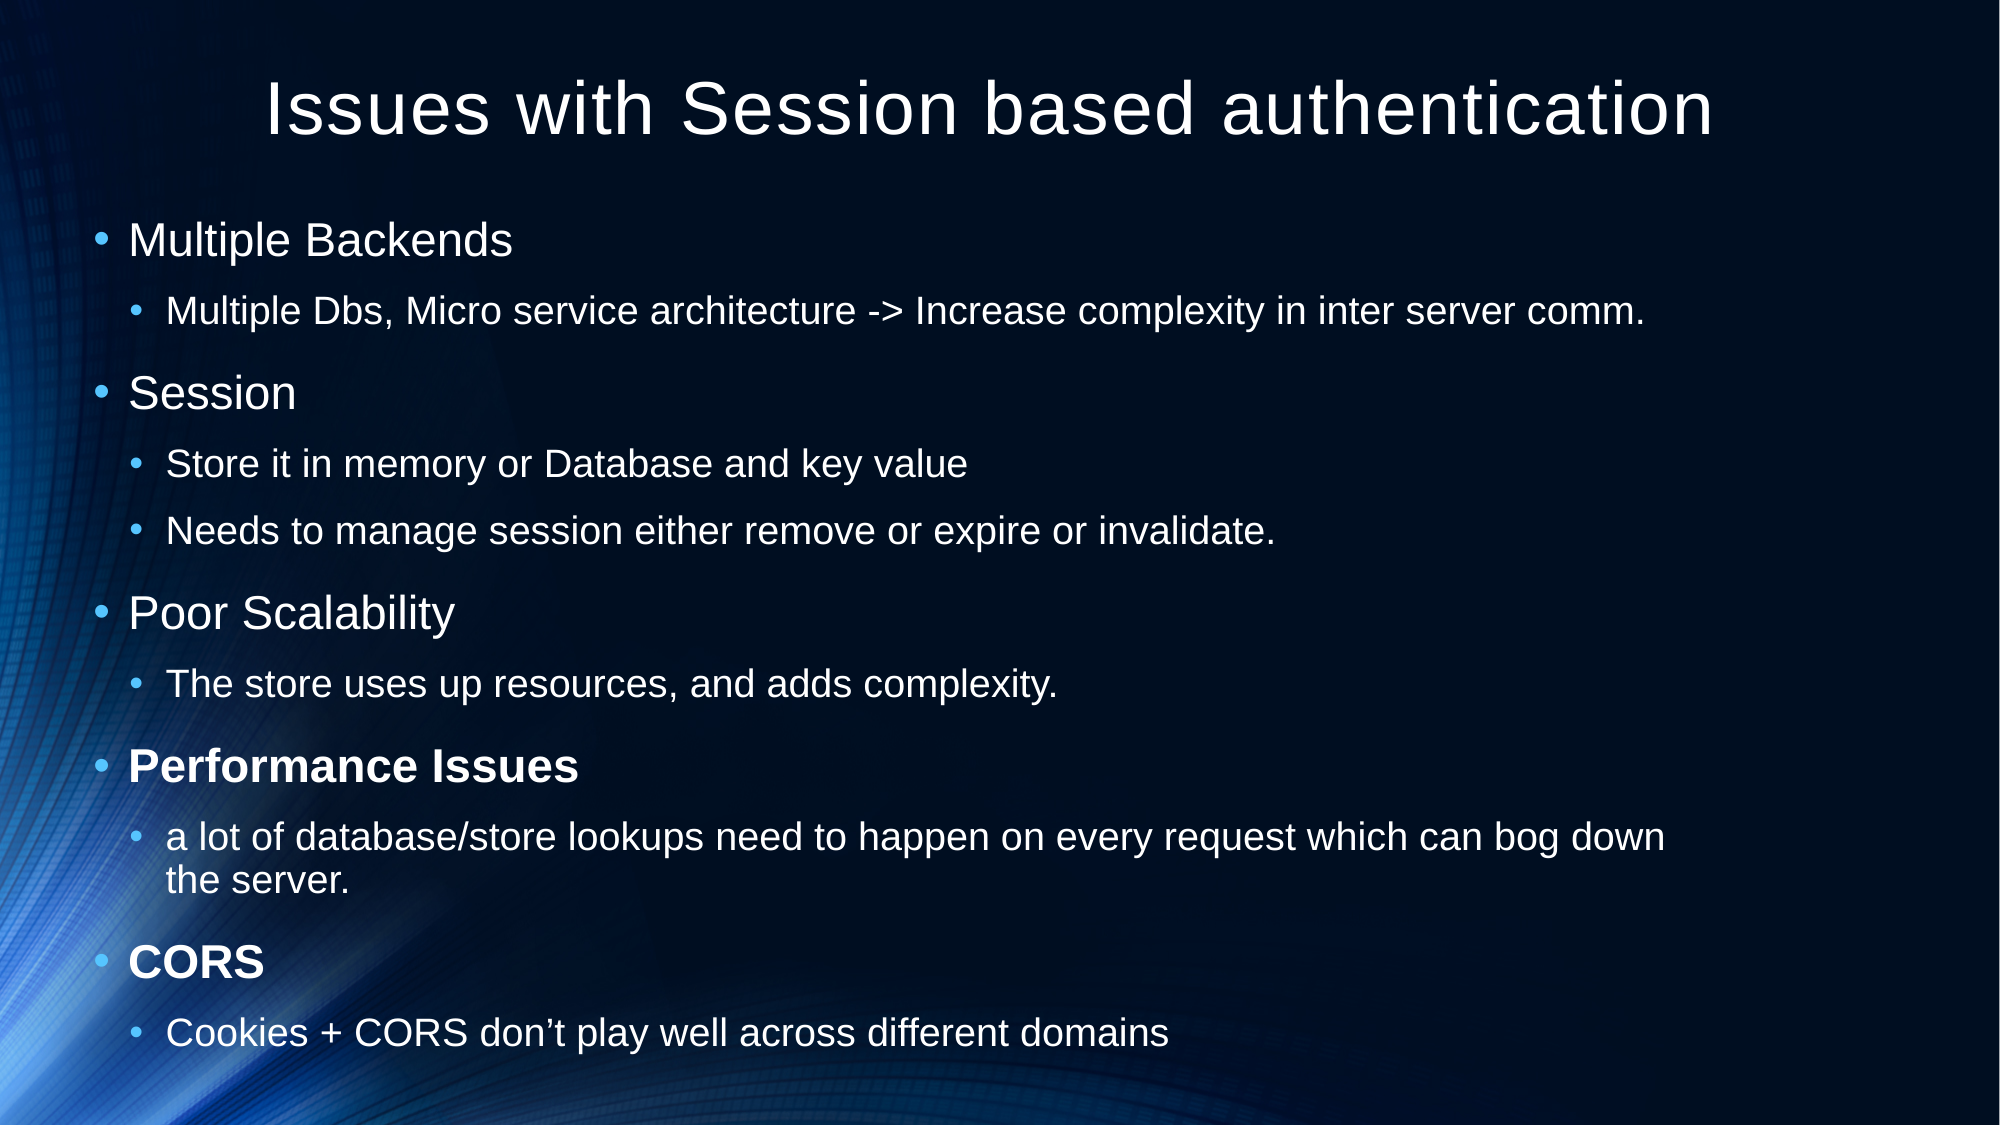

# Issues with Session based authentication
Multiple Backends
Multiple Dbs, Micro service architecture -> Increase complexity in inter server comm.
Session
Store it in memory or Database and key value
Needs to manage session either remove or expire or invalidate.
Poor Scalability
The store uses up resources, and adds complexity.
Performance Issues
a lot of database/store lookups need to happen on every request which can bog down the server.
CORS
Cookies + CORS don’t play well across different domains